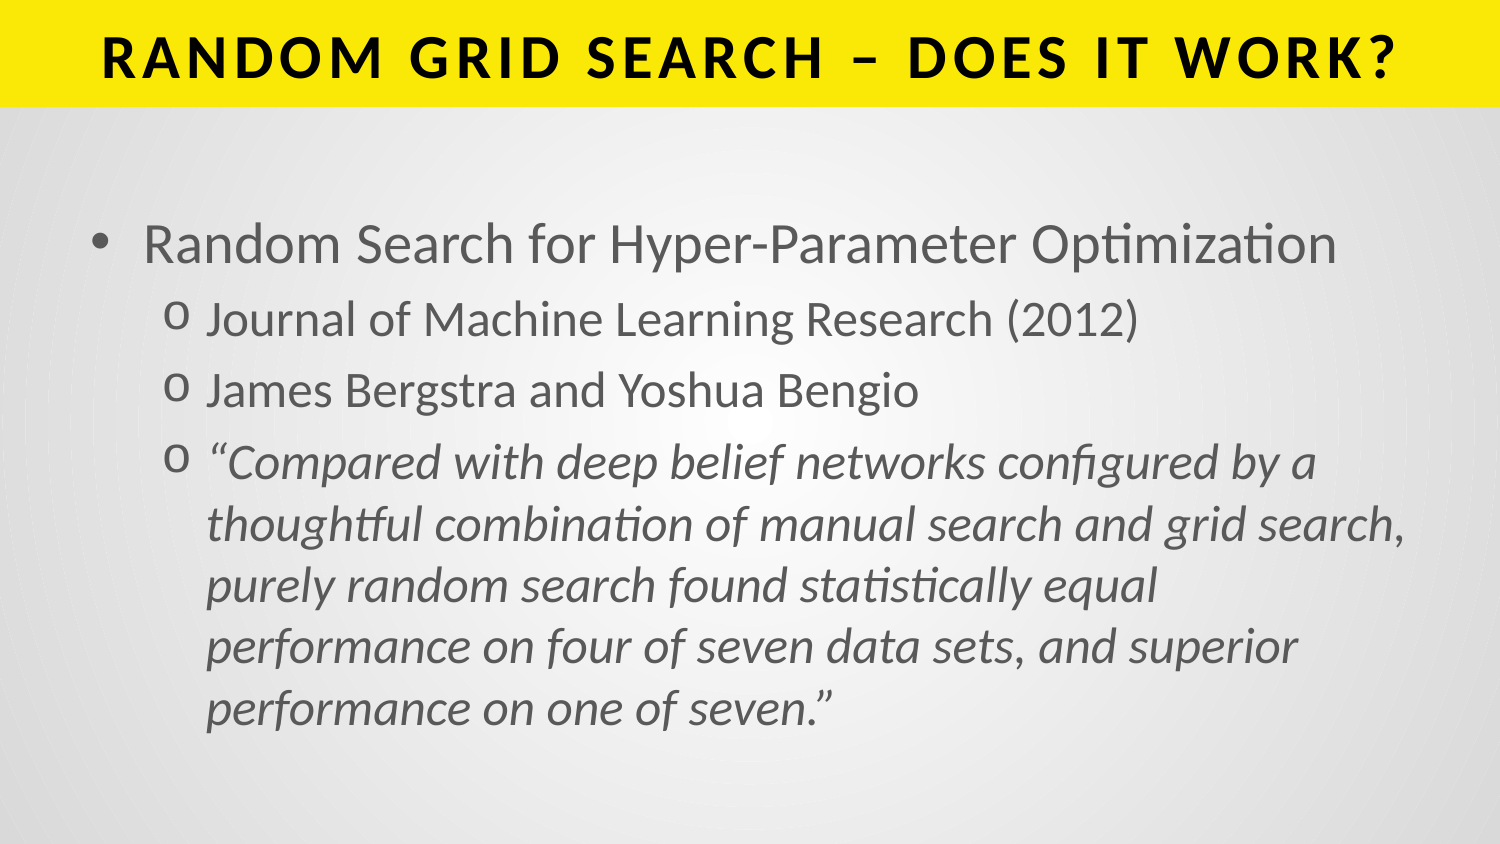

# RANDOM GRID SEARCH – DOES IT WORK?
Random Search for Hyper-Parameter Optimization
Journal of Machine Learning Research (2012)
James Bergstra and Yoshua Bengio
“Compared with deep belief networks configured by a thoughtful combination of manual search and grid search, purely random search found statistically equal performance on four of seven data sets, and superior performance on one of seven.”